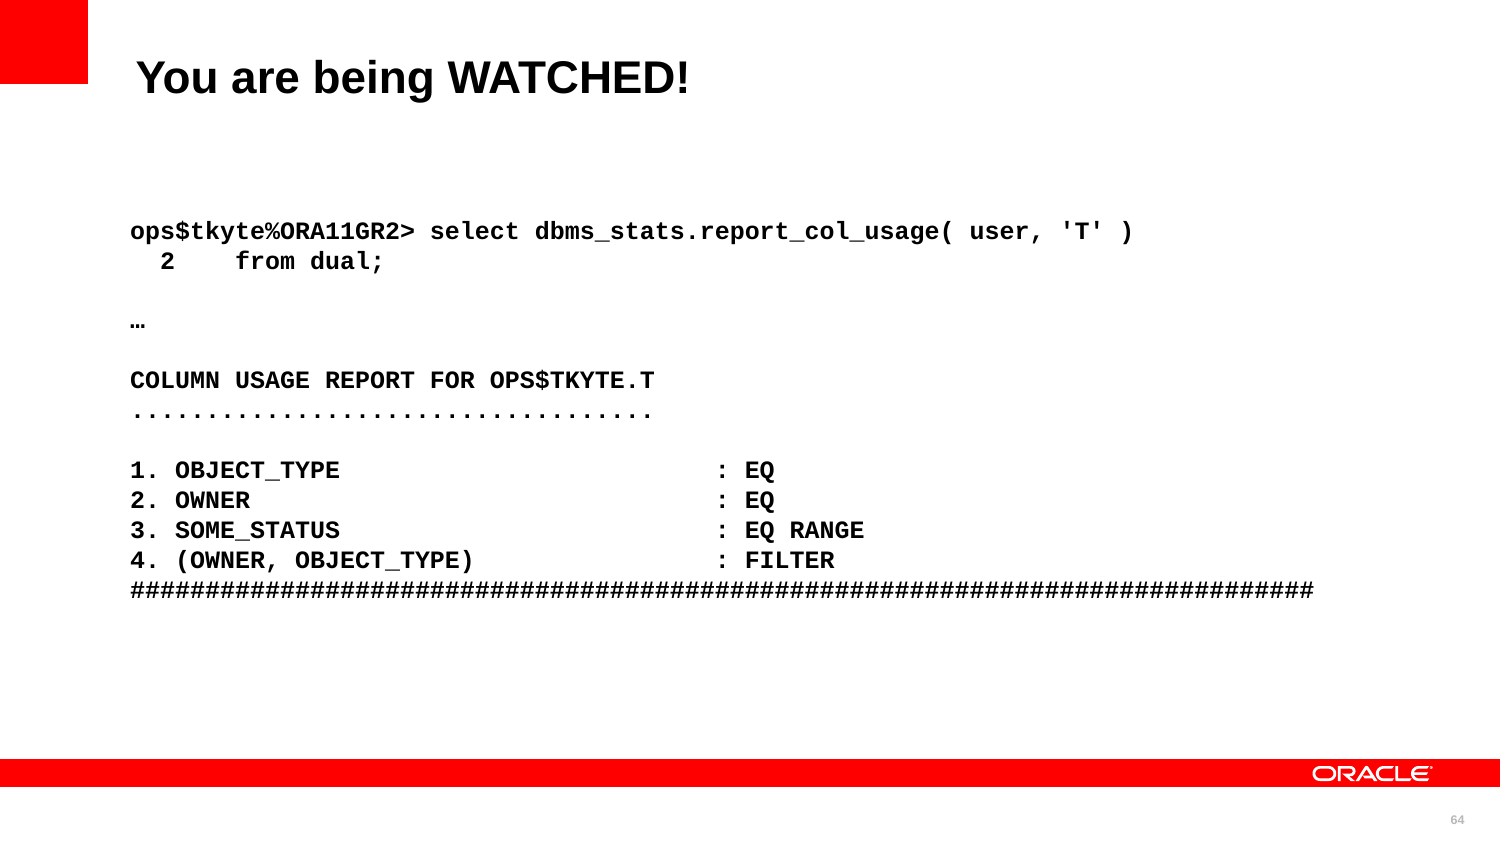

You are being WATCHED!
ops$tkyte%ORA11GR2> select dbms_stats.report_col_usage( user, 'T' )
  2    from dual;

…

COLUMN USAGE REPORT FOR OPS$TKYTE.T
...................................

1. OBJECT_TYPE                         : EQ
2. OWNER                               : EQ
3. SOME_STATUS                         : EQ RANGE
4. (OWNER, OBJECT_TYPE)                : FILTER
###############################################################################